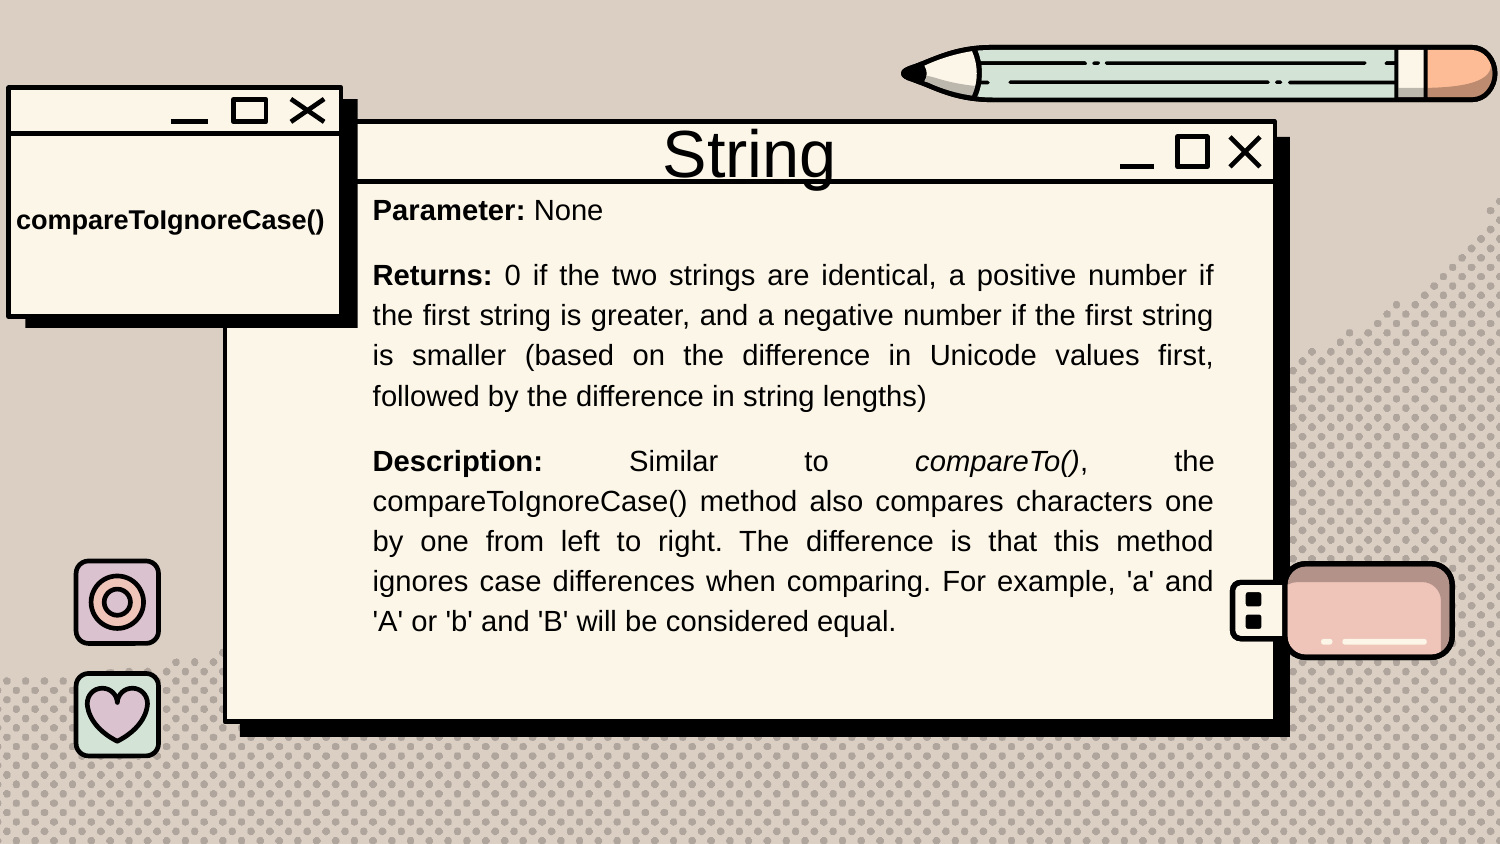

# String
compareToIgnoreCase()
Parameter: None
Returns: 0 if the two strings are identical, a positive number if the first string is greater, and a negative number if the first string is smaller (based on the difference in Unicode values first, followed by the difference in string lengths)
Description: Similar to compareTo(), the compareToIgnoreCase() method also compares characters one by one from left to right. The difference is that this method ignores case differences when comparing. For example, 'a' and 'A' or 'b' and 'B' will be considered equal.